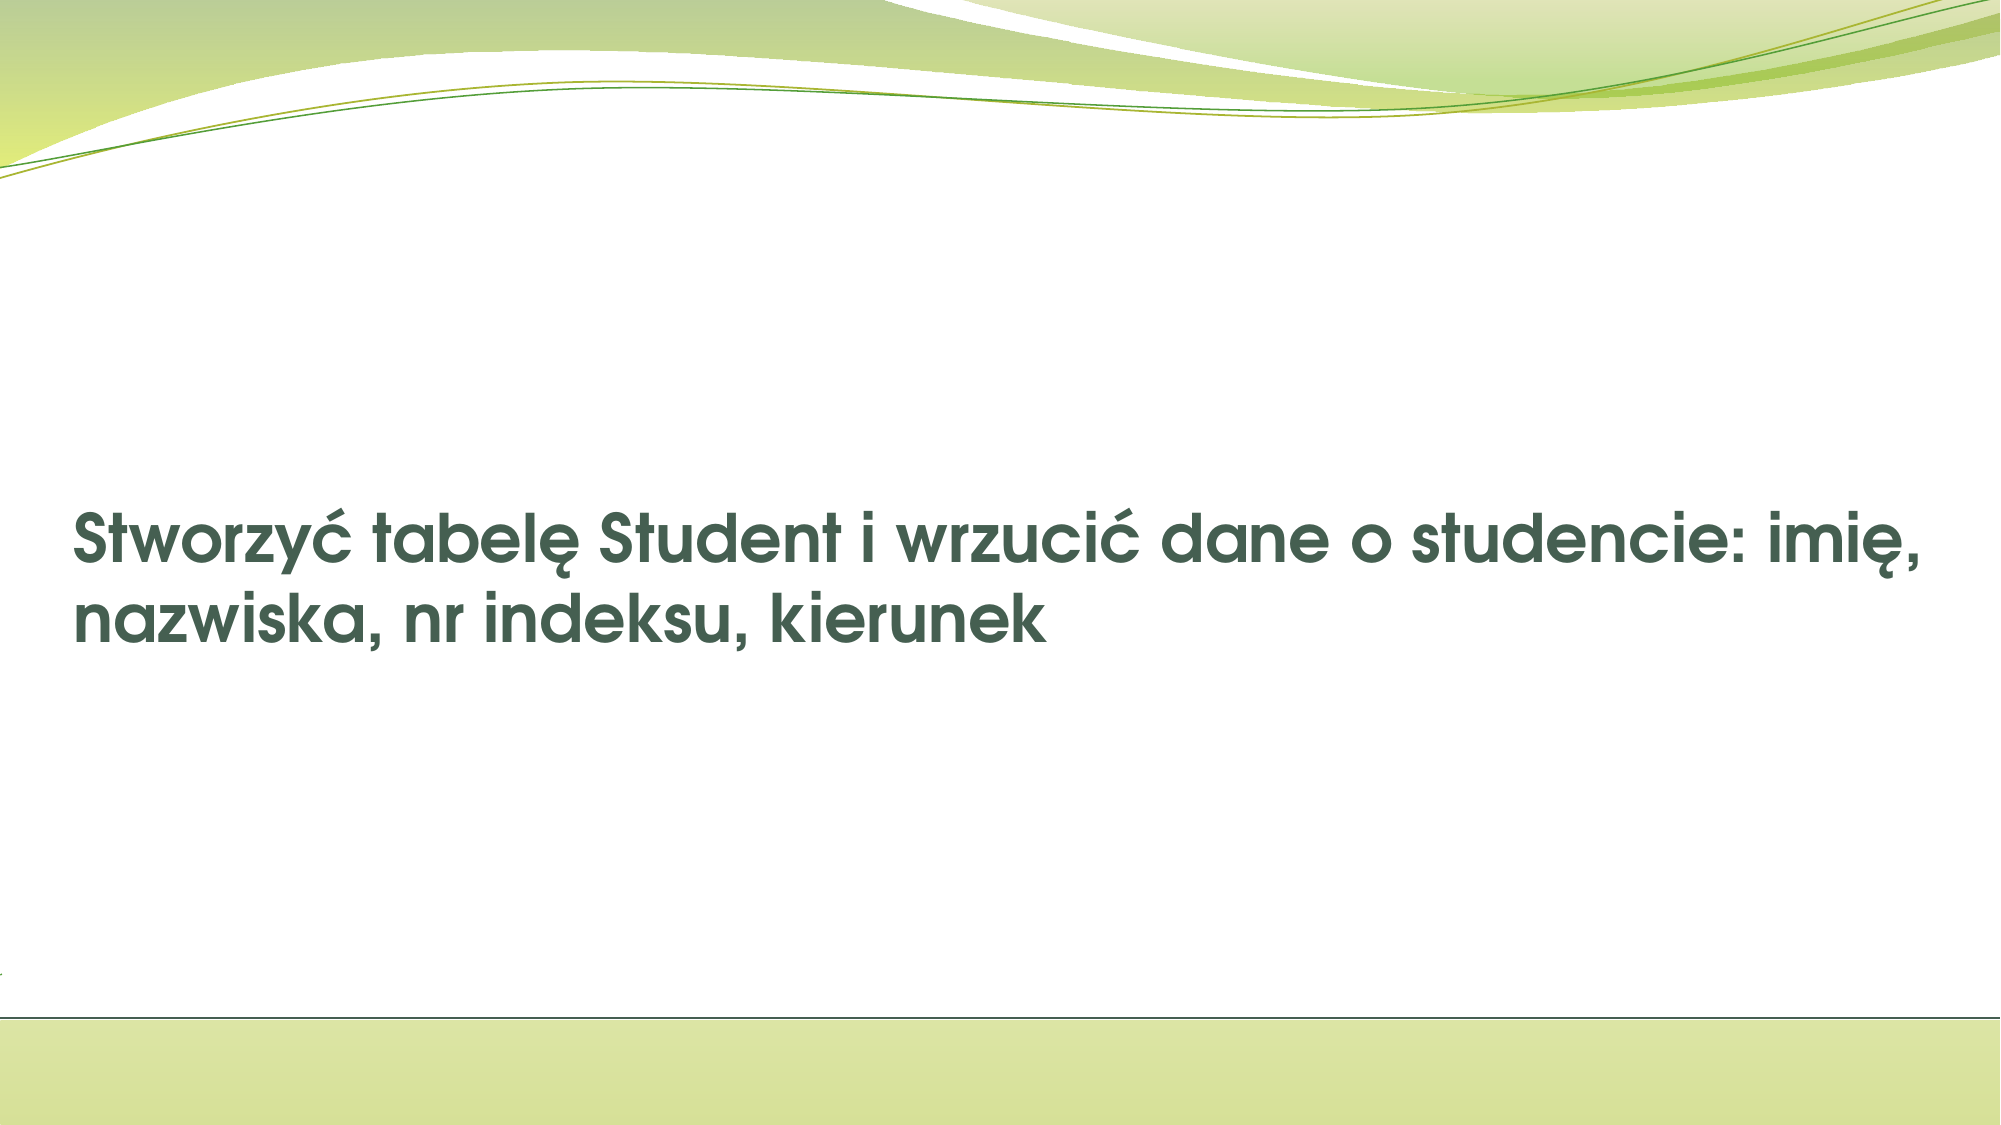

# Stworzyć tabelę Student i wrzucić dane o studencie: imię, nazwiska, nr indeksu, kierunek